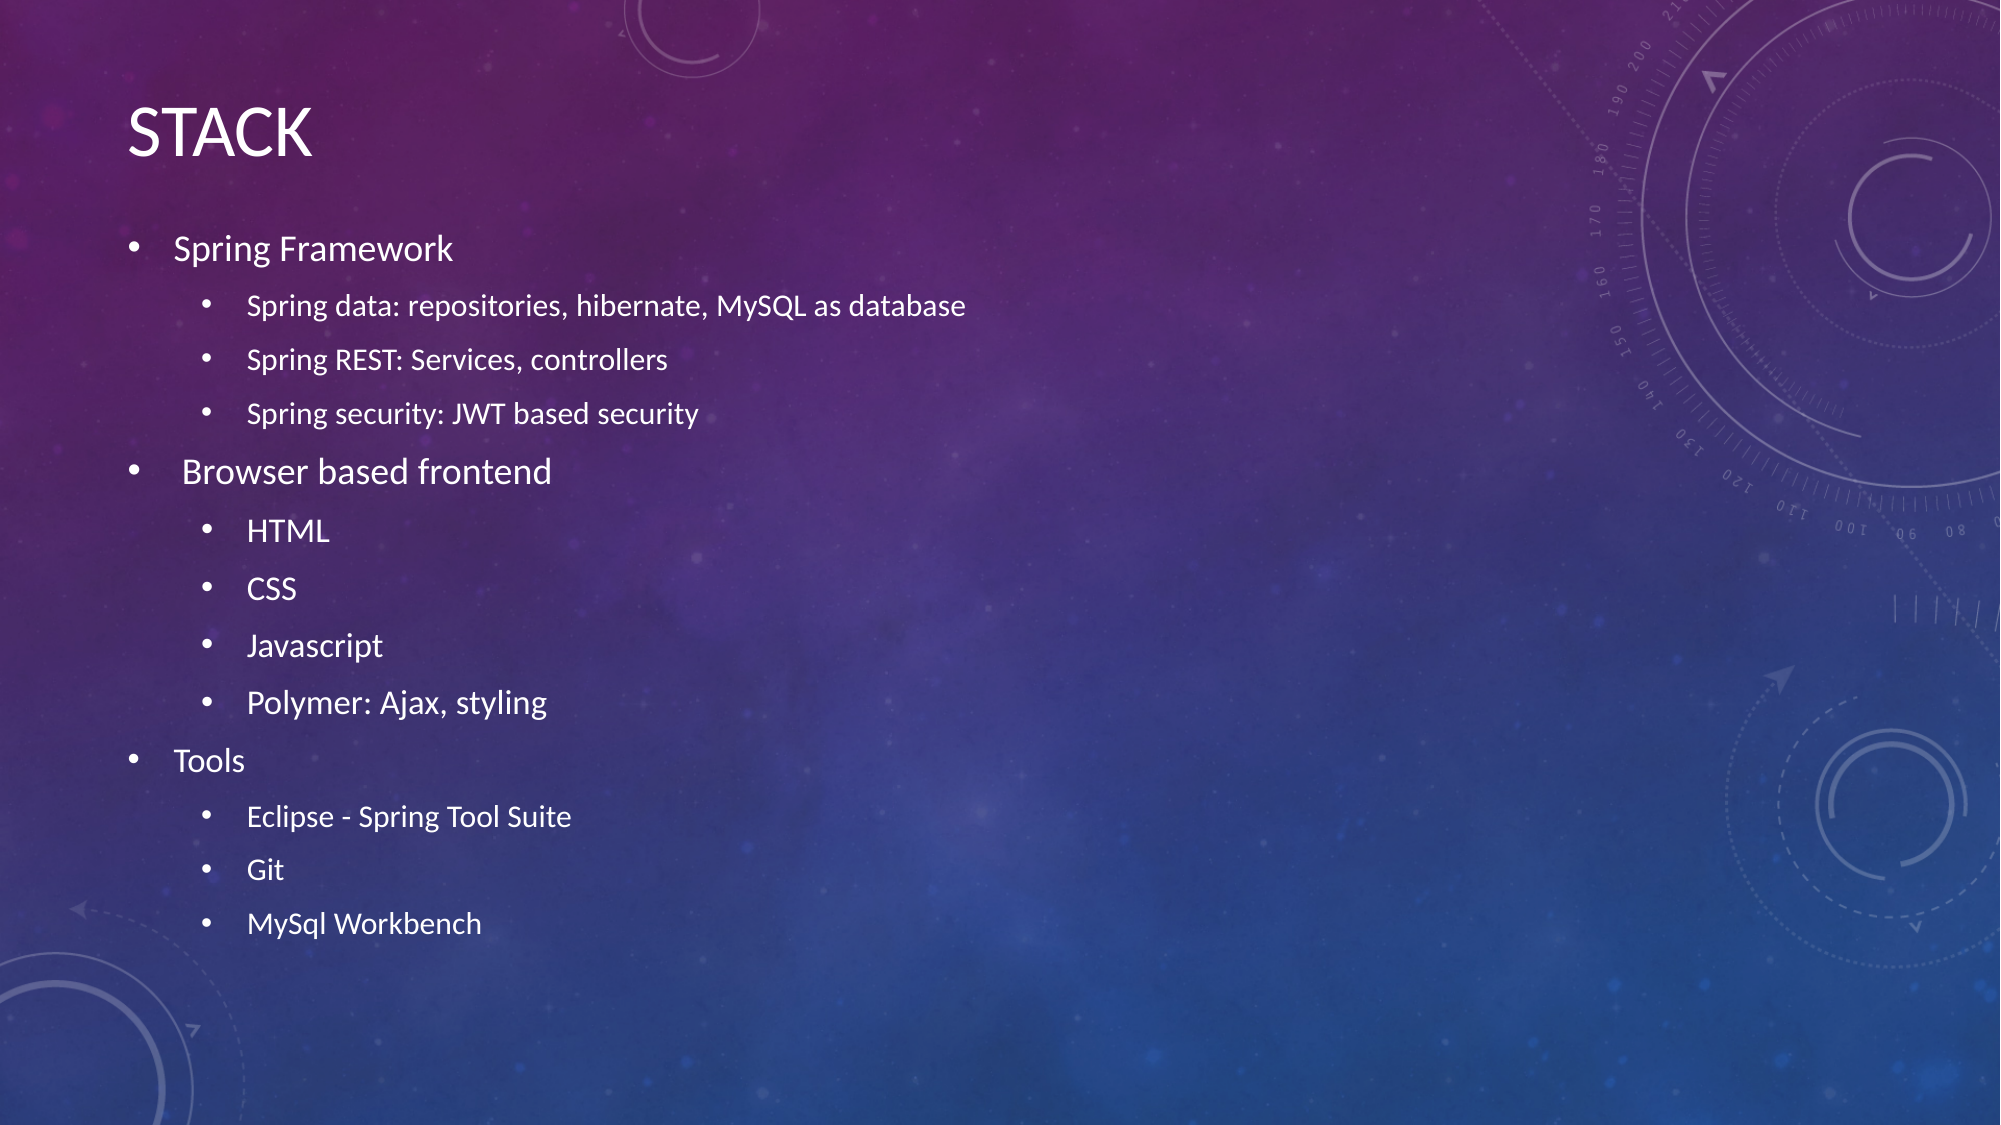

# STACK
Spring Framework
Spring data: repositories, hibernate, MySQL as database
Spring REST: Services, controllers
Spring security: JWT based security
 Browser based frontend
HTML
CSS
Javascript
Polymer: Ajax, styling
Tools
Eclipse - Spring Tool Suite
Git
MySql Workbench